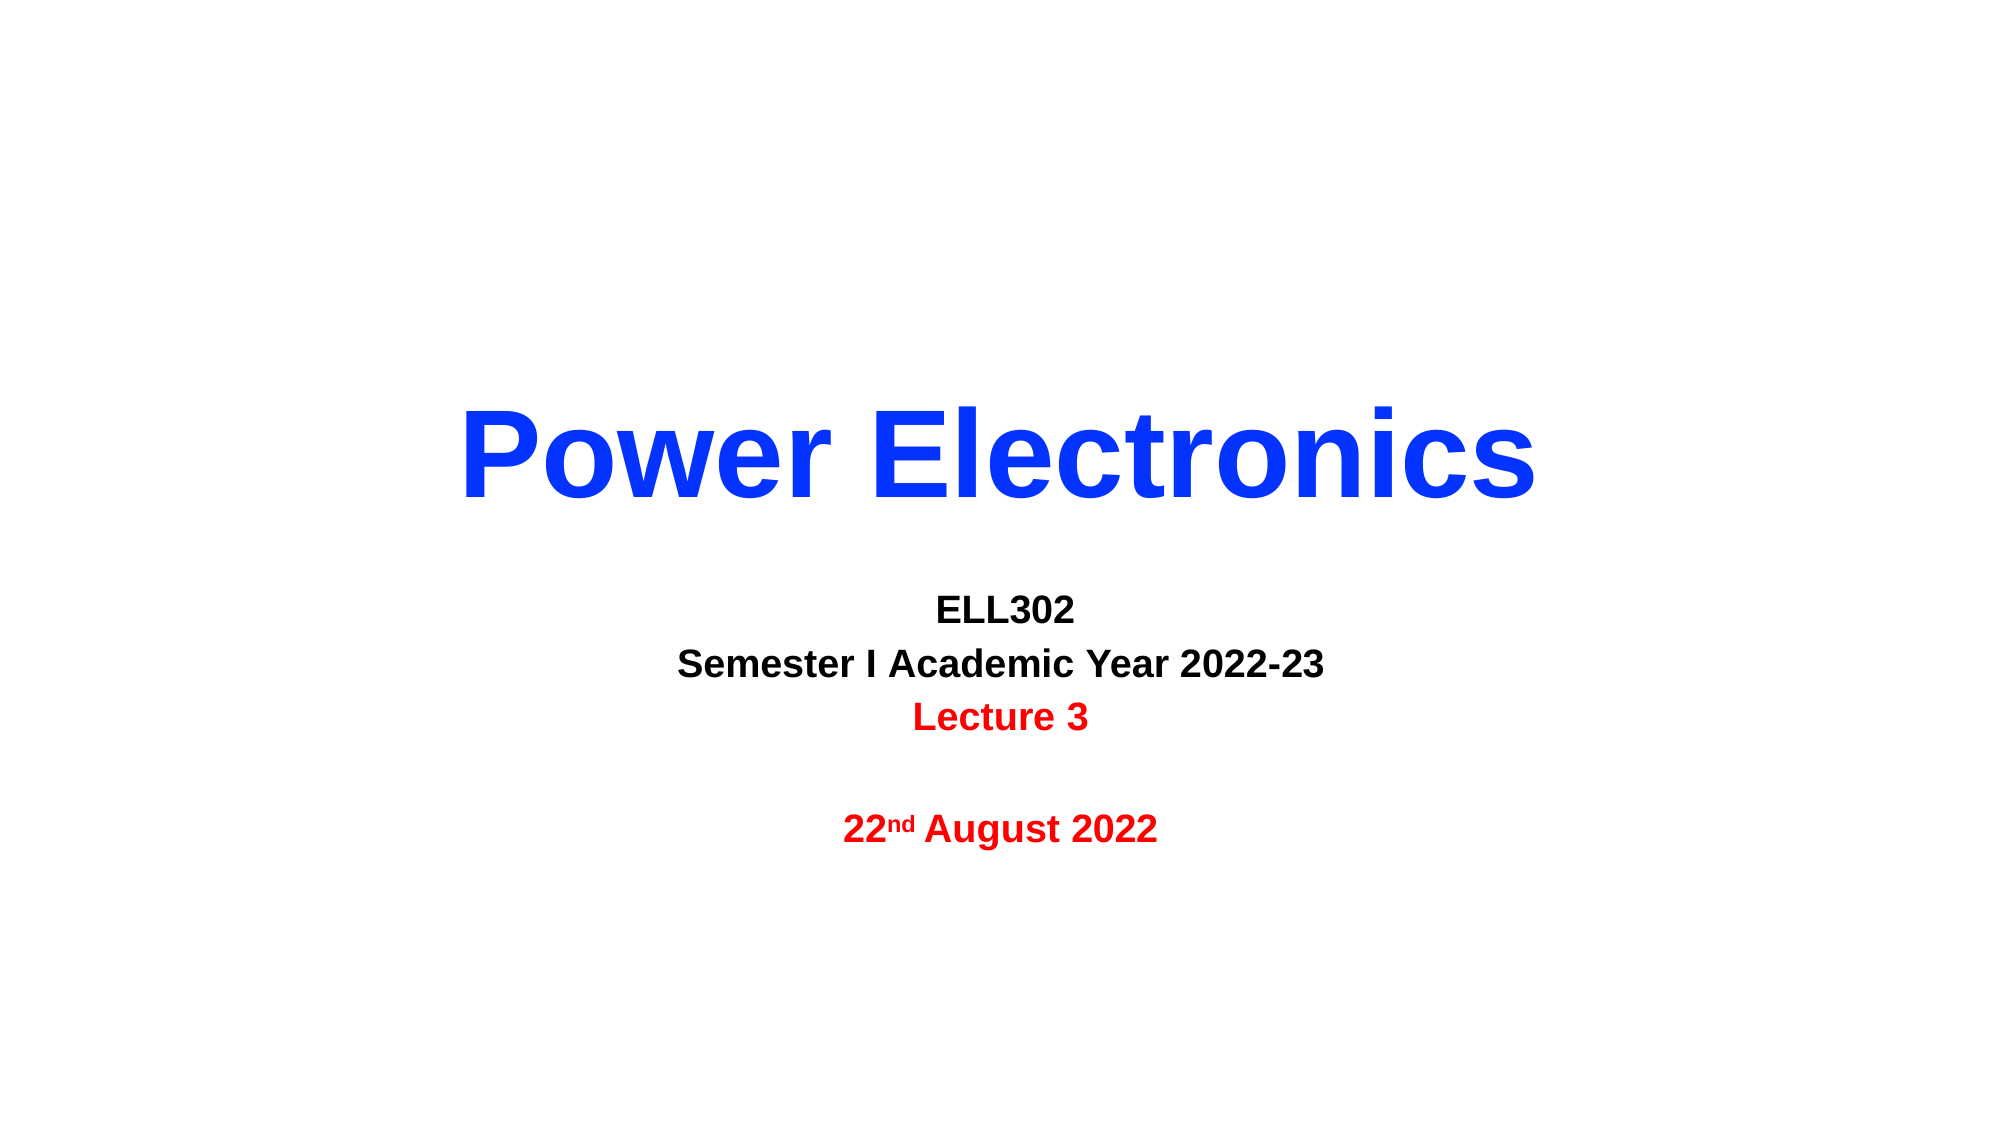

# Power Electronics
ELL302
Semester I Academic Year 2022-23 Lecture 3

22nd August 2022